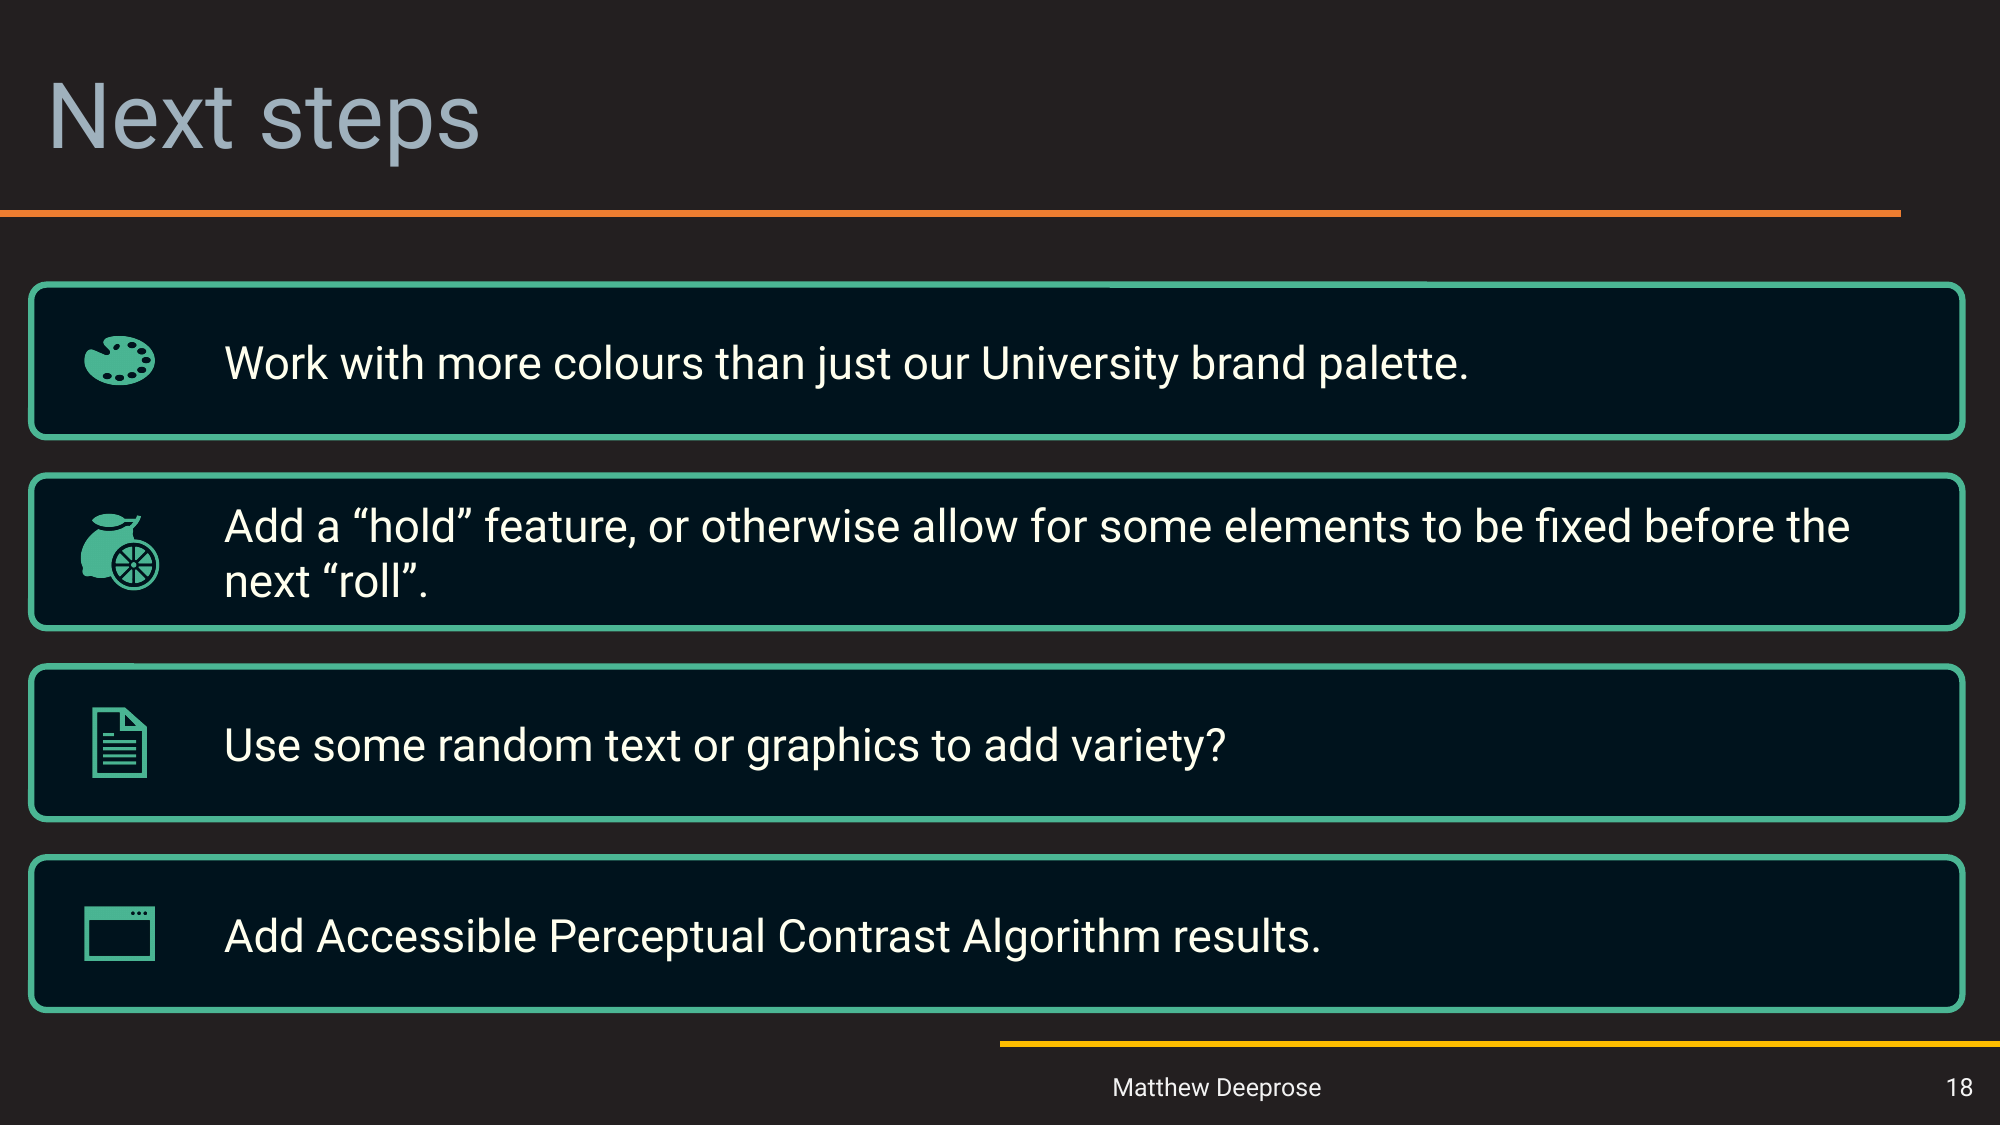

# Next steps for the suggester
Work with more colours than just our University brand palette.
Add a “hold” feature, or otherwise allow for some elements to be fixed before the next “roll”.
Use some random text or graphics to add variety?
Add Accessible Perceptual Contrast Algorithm results.
18
Matthew Deeprose